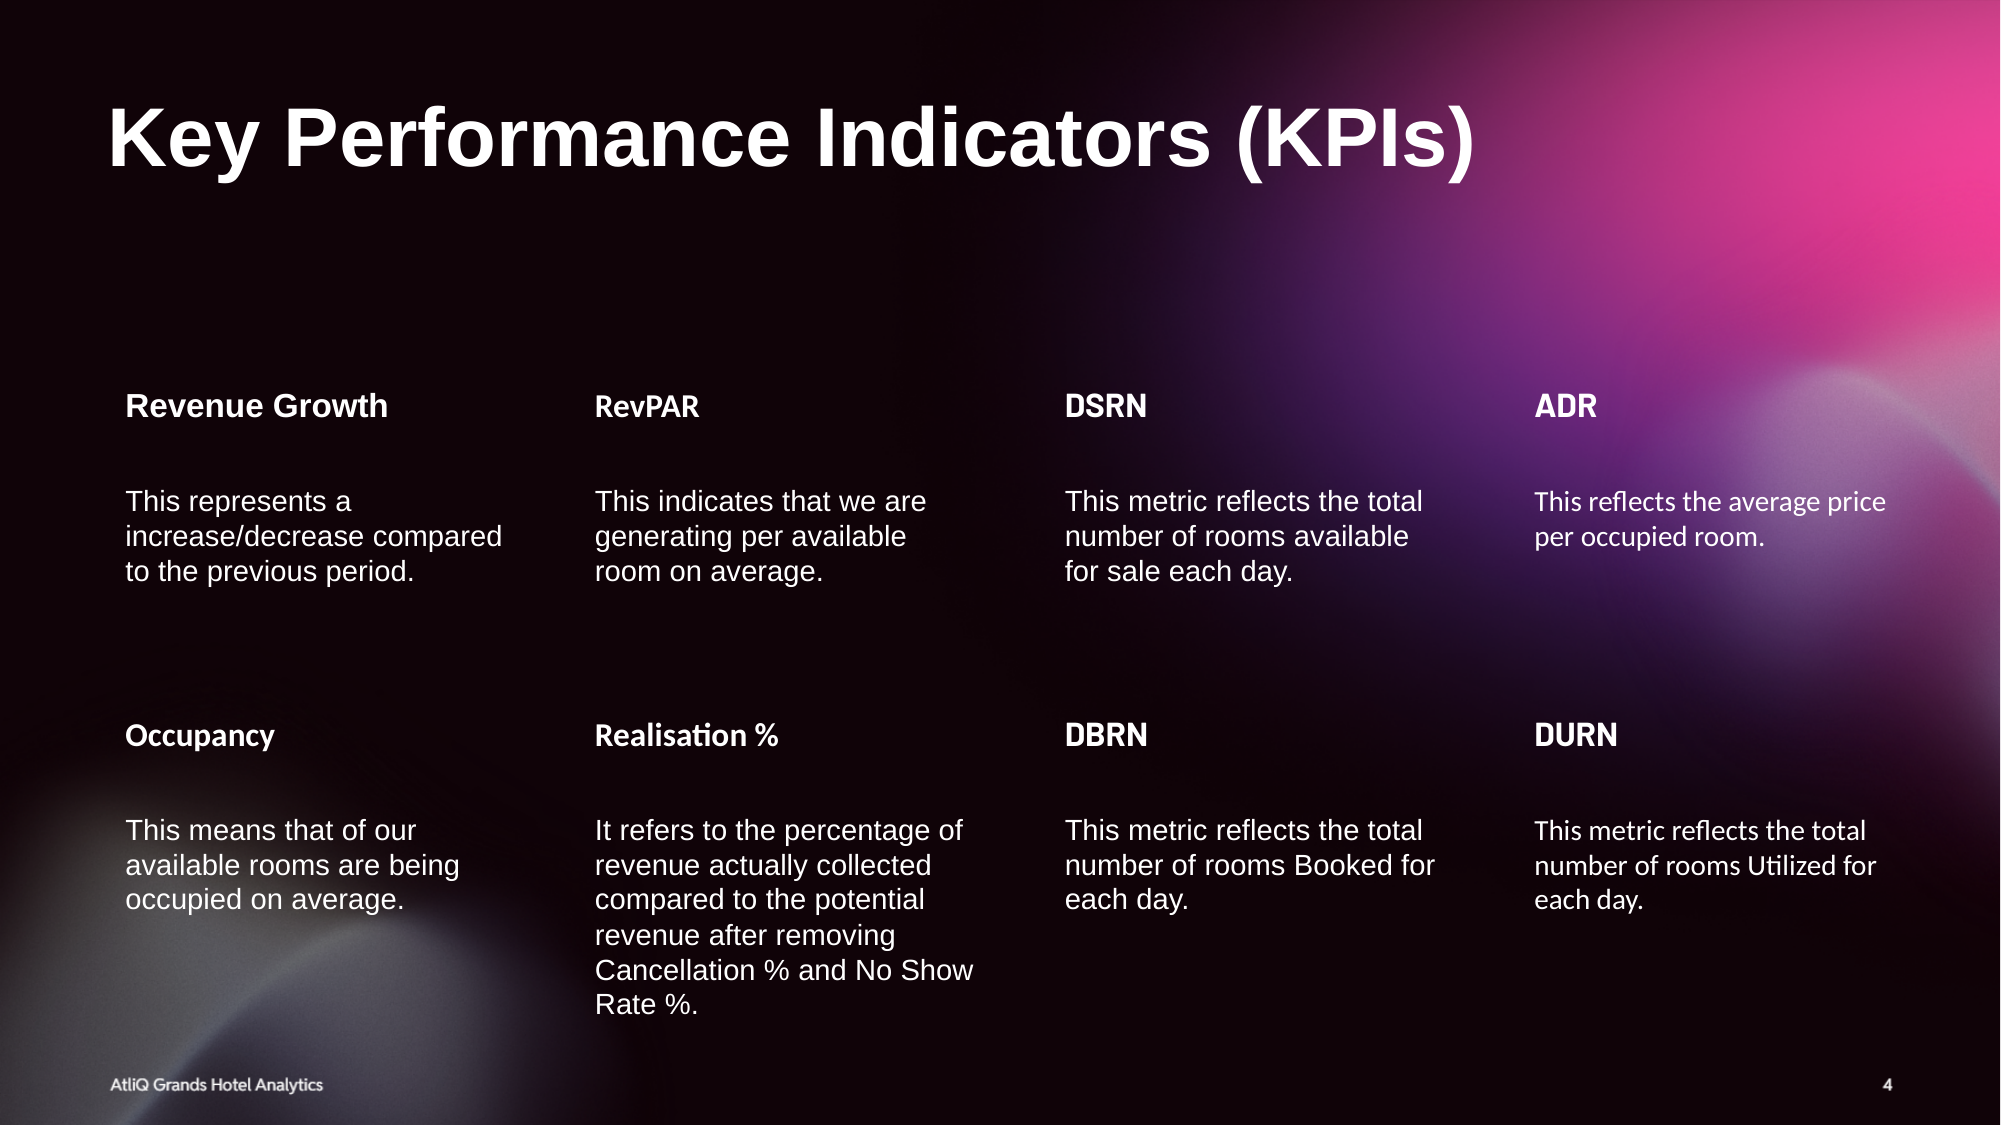

# Key Performance Indicators (KPIs)
Revenue Growth
RevPAR
DSRN
ADR
This represents a increase/decrease compared to the previous period.
This indicates that we are generating per available room on average.
This metric reflects the total number of rooms available for sale each day.
This reflects the average price per occupied room.
Occupancy
Realisation %
DBRN
DURN
This means that of our available rooms are being occupied on average.
It refers to the percentage of revenue actually collected compared to the potential revenue after removing Cancellation % and No Show Rate %.
This metric reflects the total number of rooms Booked for each day.
This metric reflects the total number of rooms Utilized for each day.